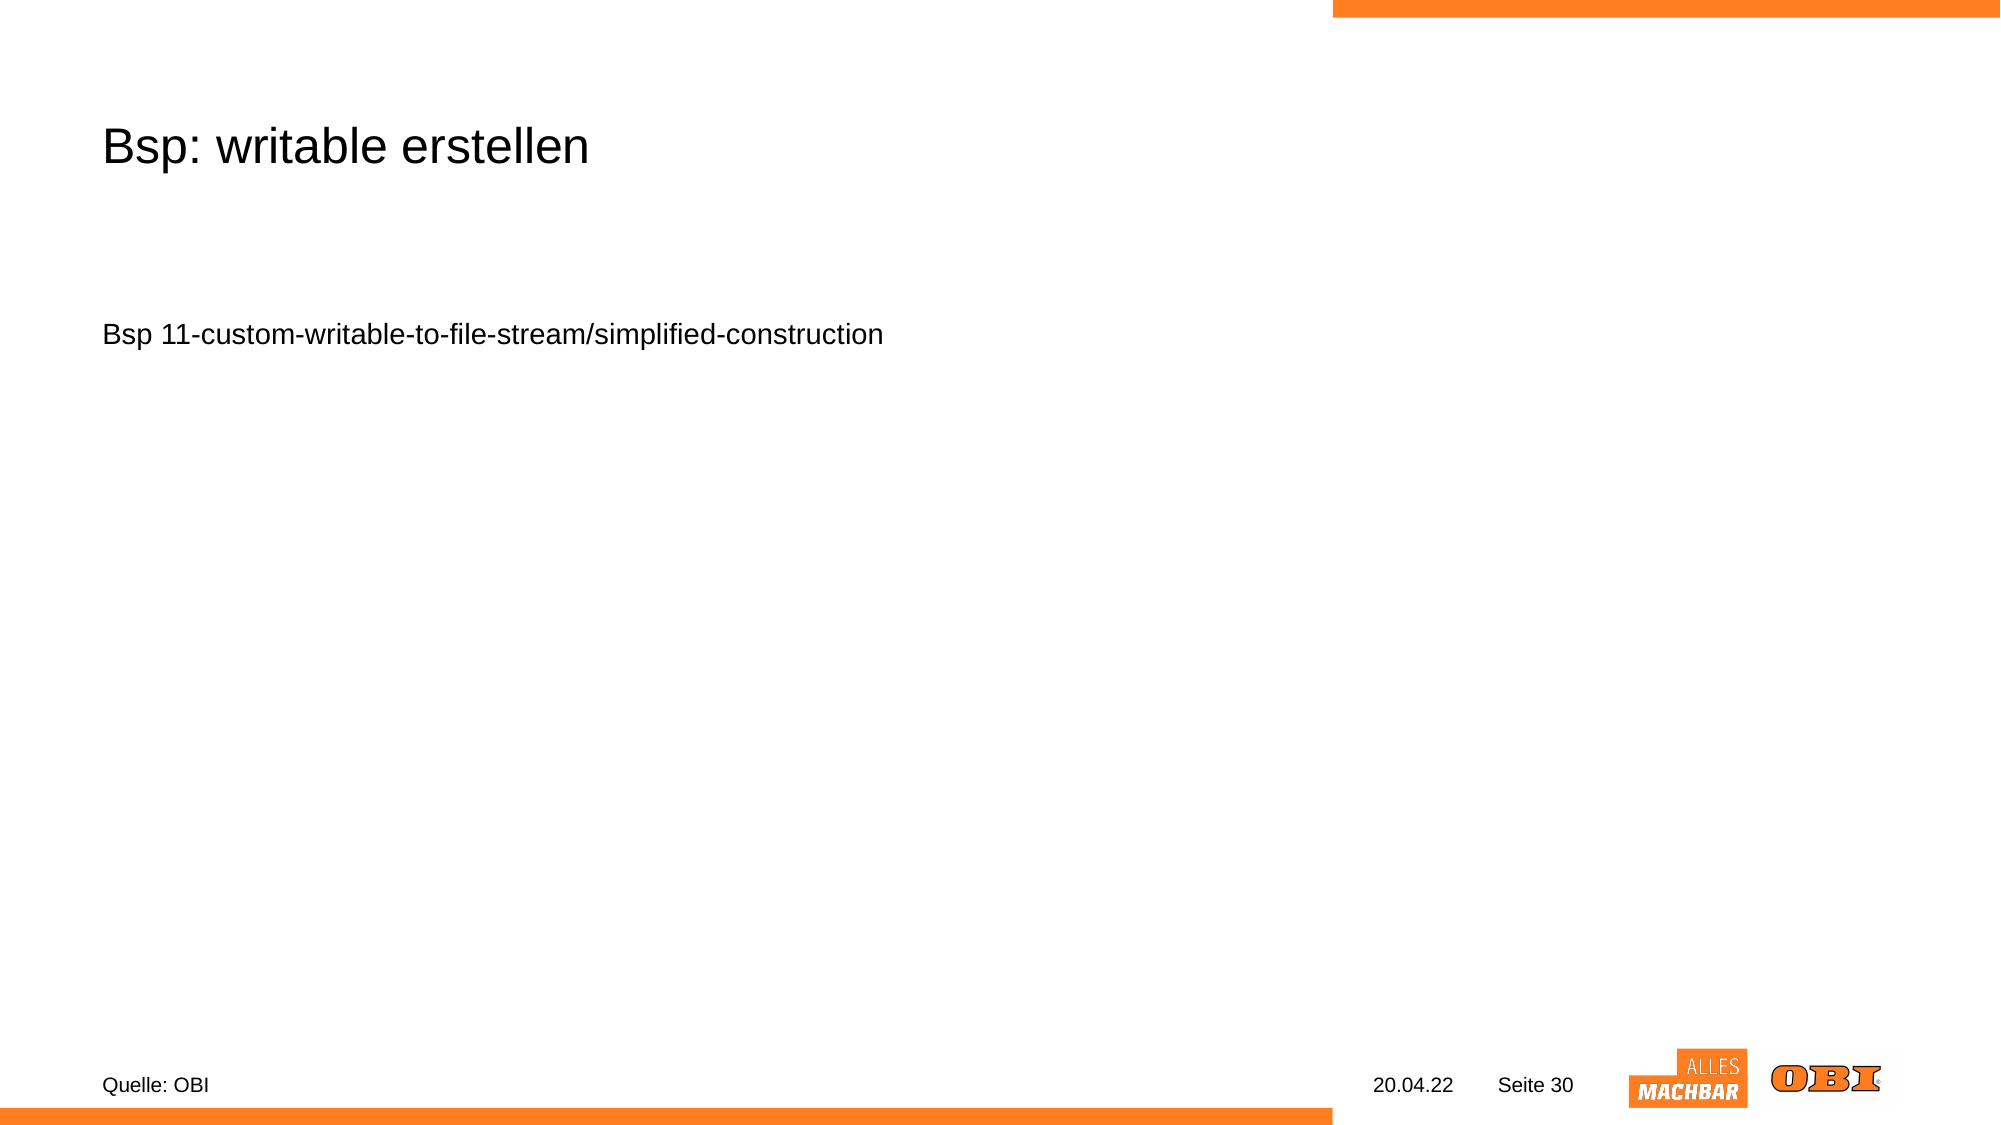

# Bsp: writable erstellen

Bsp 11-custom-writable-to-file-stream/simplified-construction
Quelle: OBI
20.04.22
Seite 30